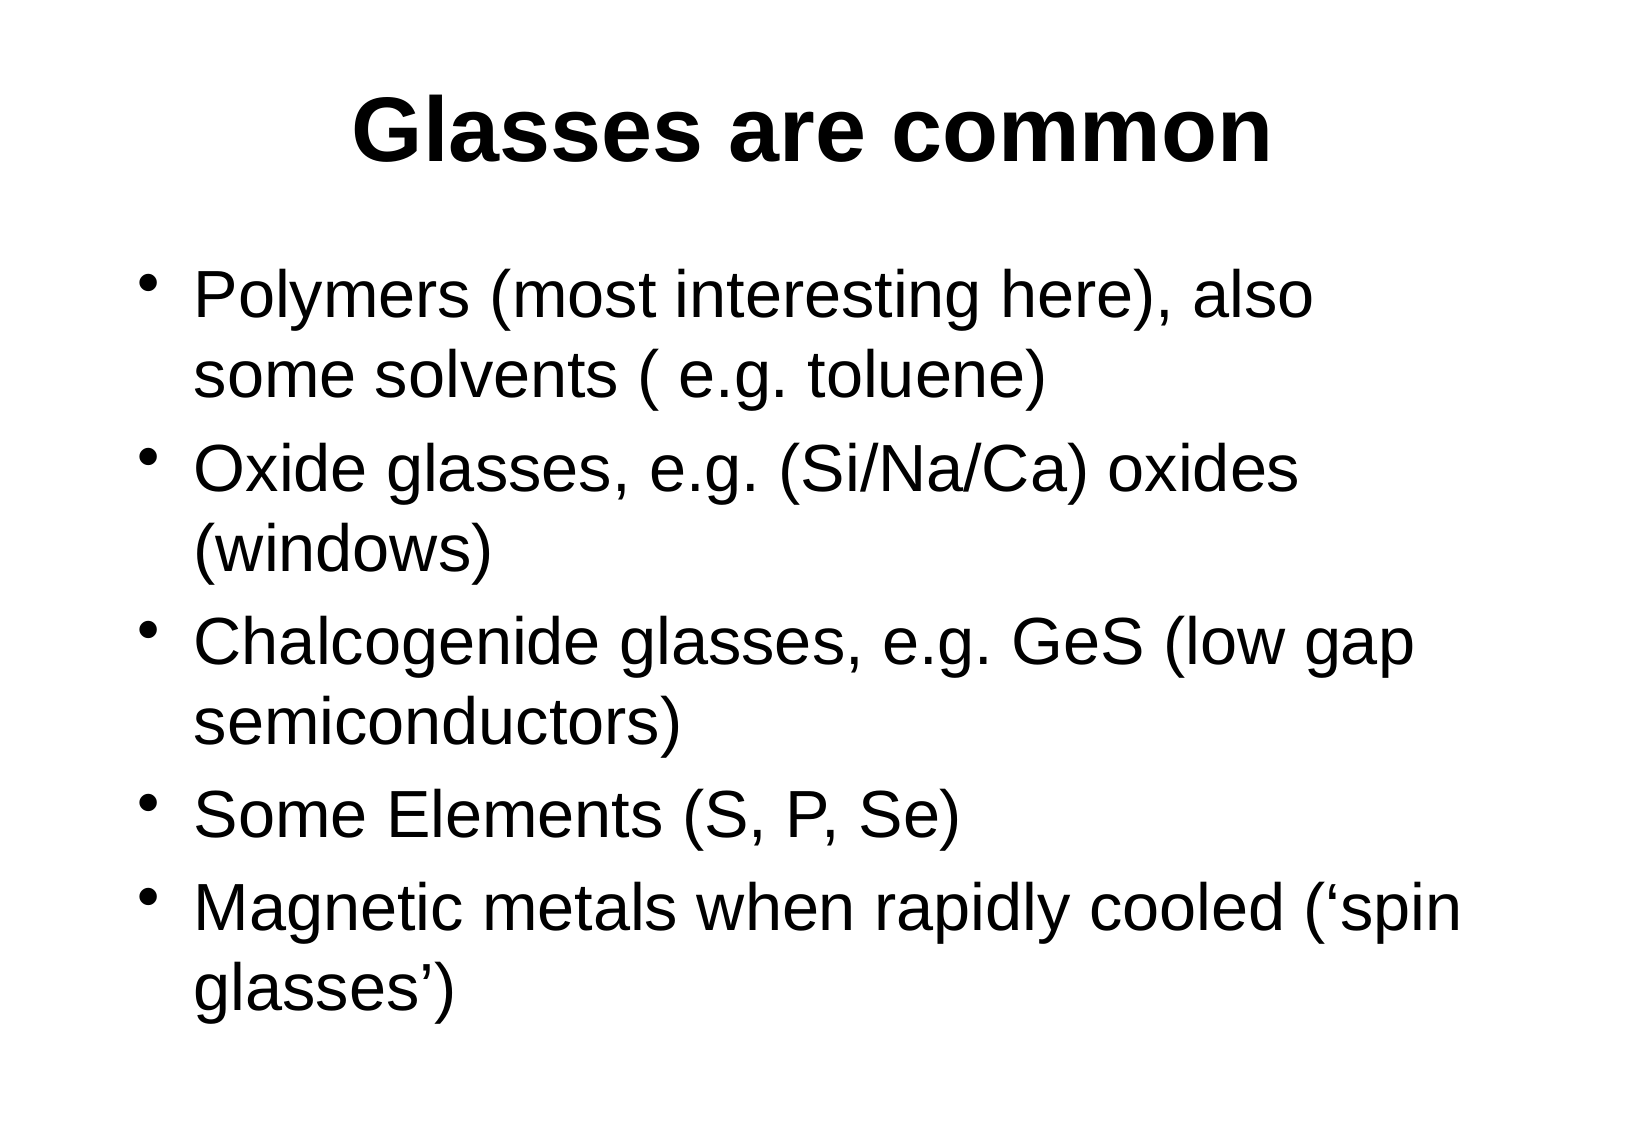

# Glasses are common
Polymers (most interesting here), also some solvents ( e.g. toluene)
Oxide glasses, e.g. (Si/Na/Ca) oxides (windows)
Chalcogenide glasses, e.g. GeS (low gap semiconductors)
Some Elements (S, P, Se)
Magnetic metals when rapidly cooled (‘spin glasses’)